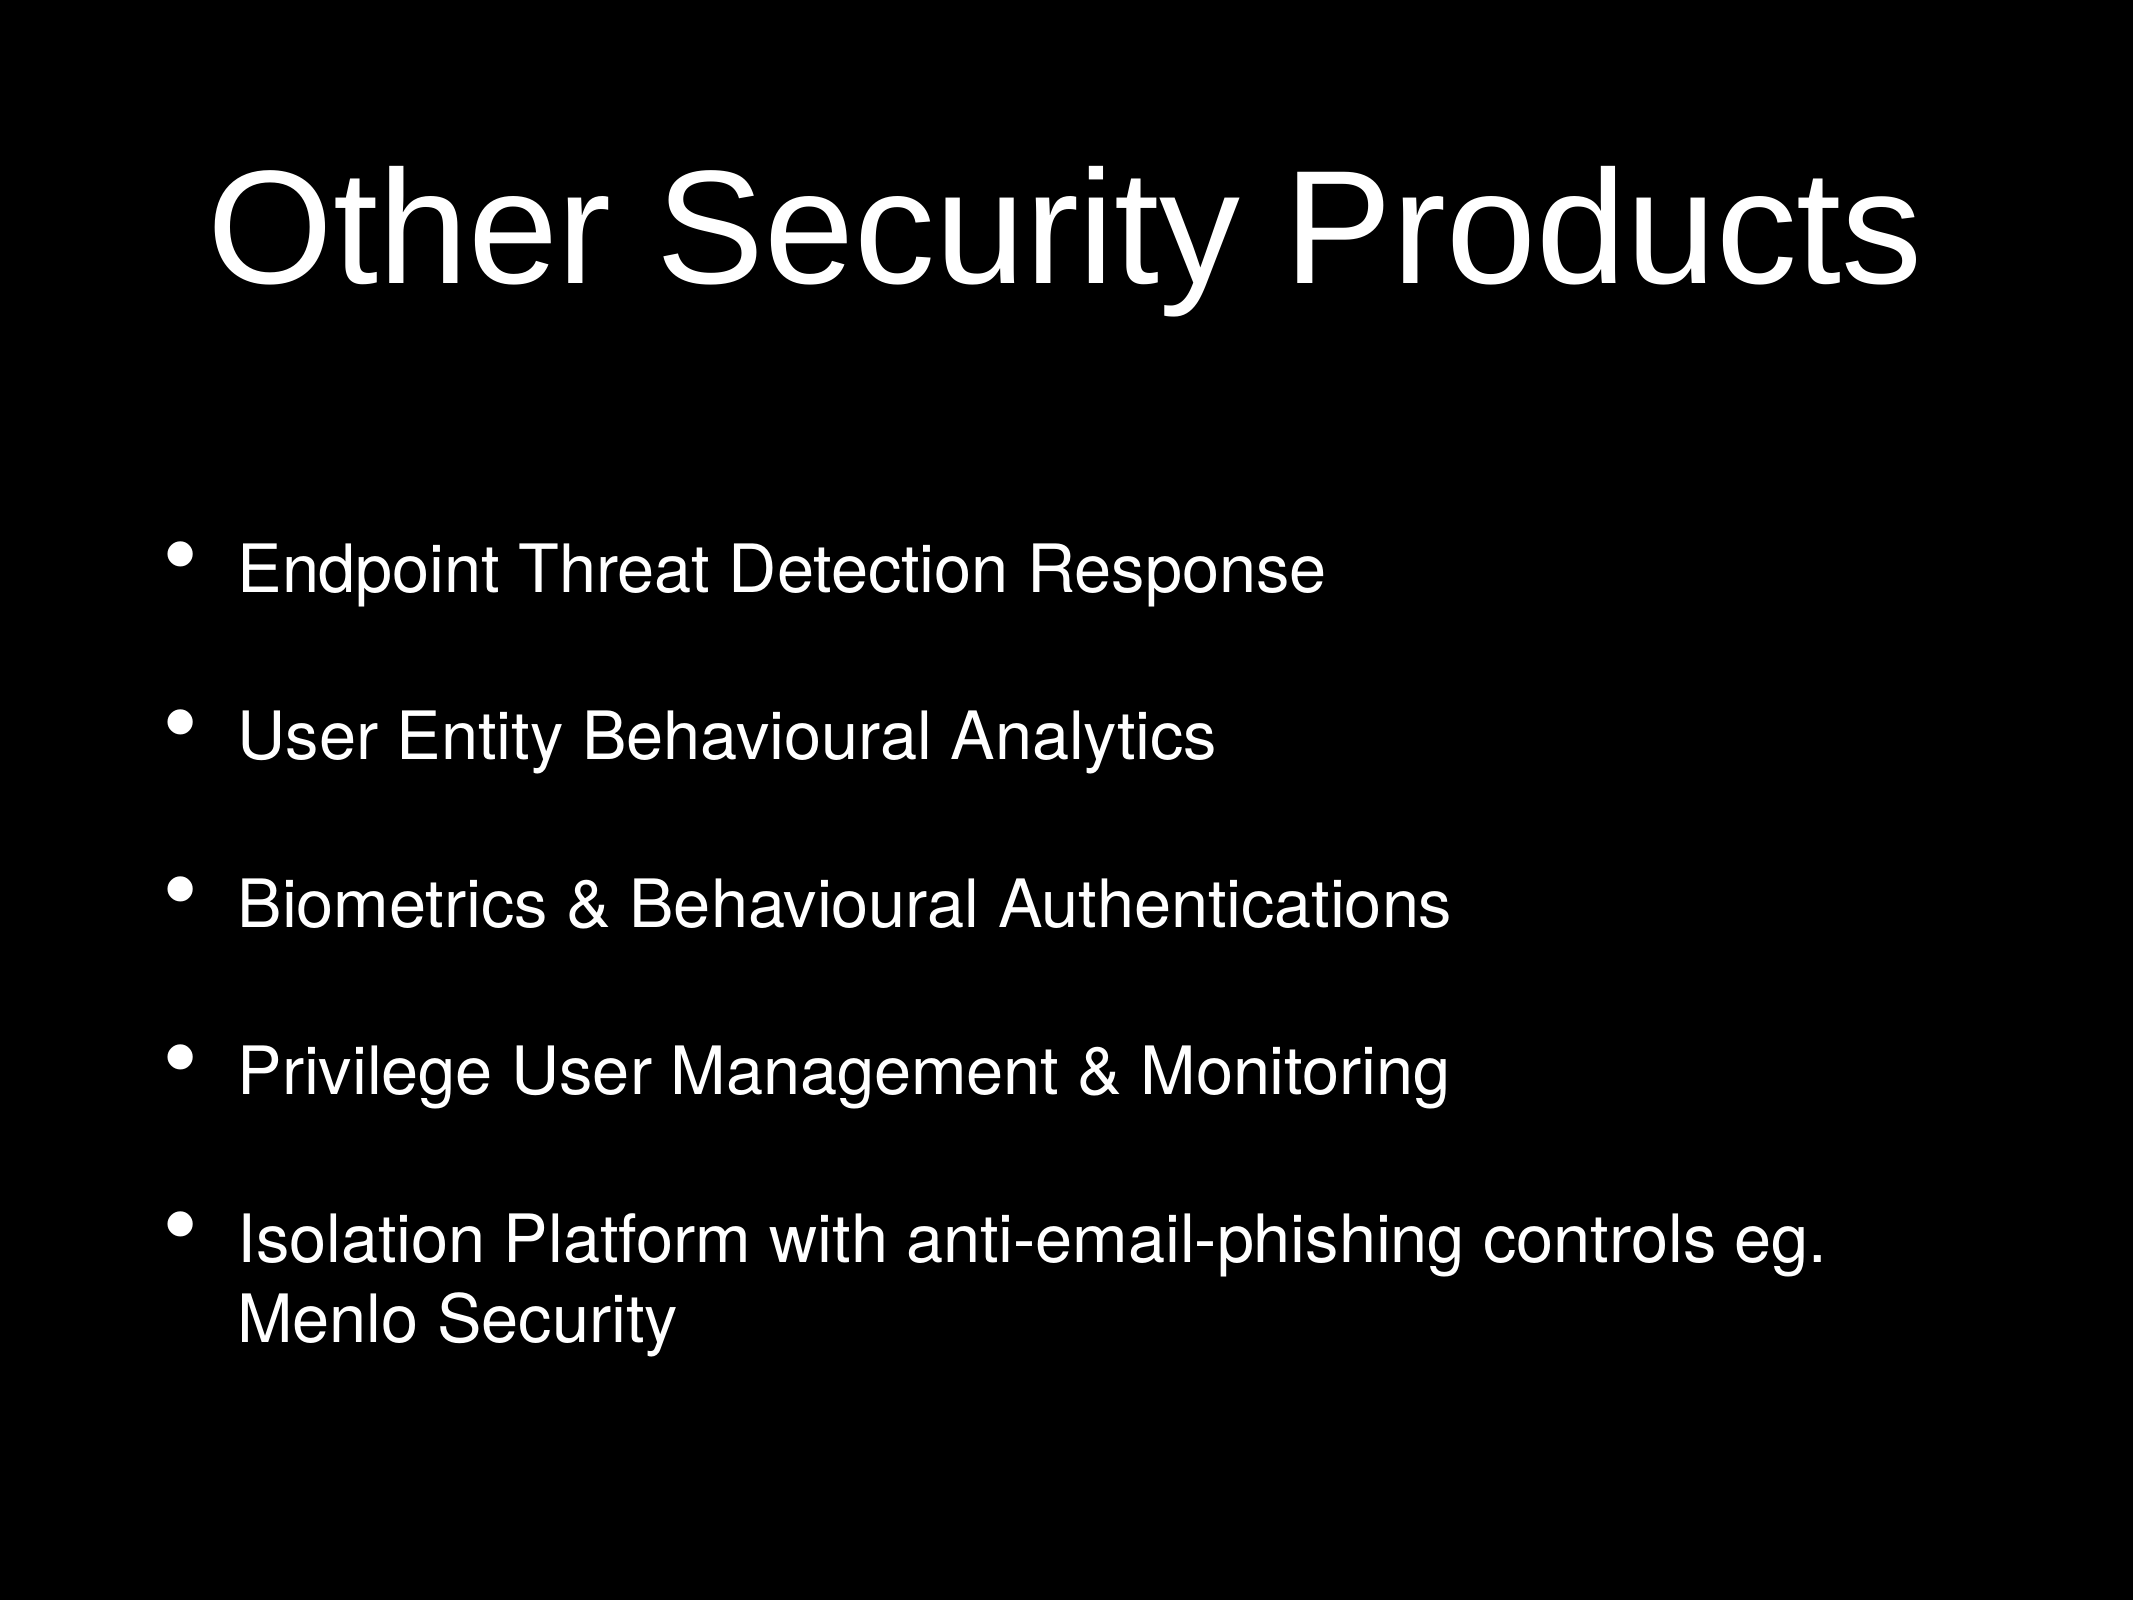

# Other Security Products
Endpoint Threat Detection Response
User Entity Behavioural Analytics
Biometrics & Behavioural Authentications
Privilege User Management & Monitoring
Isolation Platform with anti-email-phishing controls eg. Menlo Security